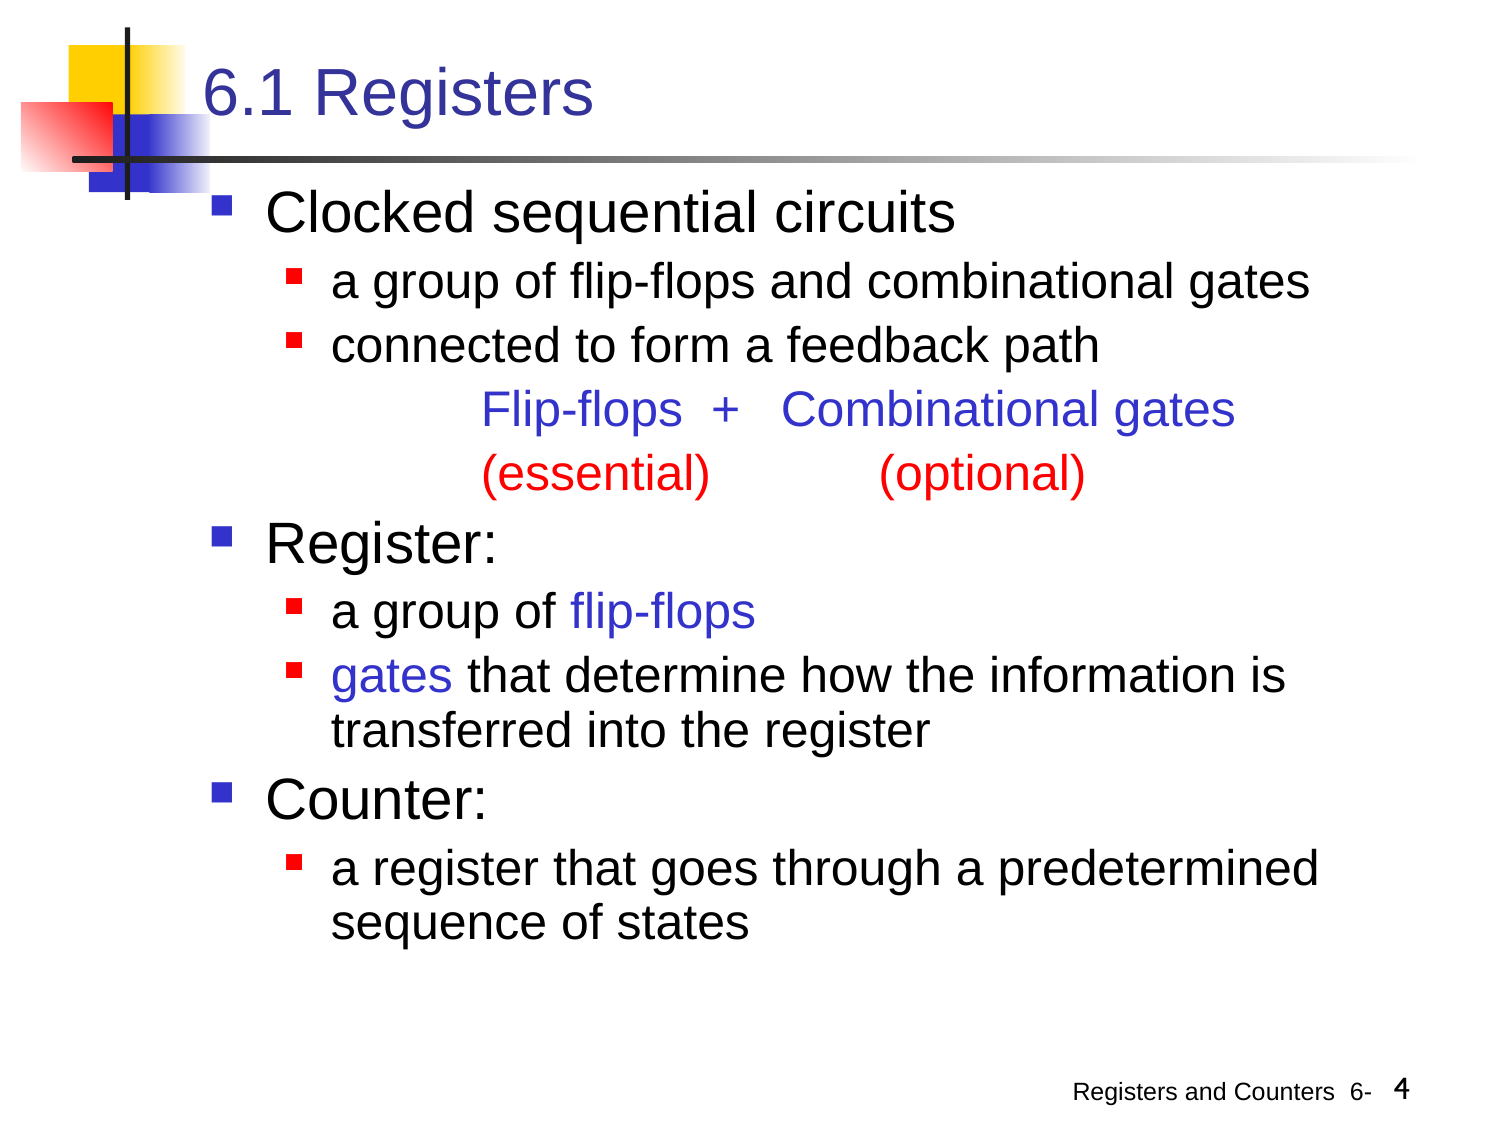

# 6.1 Registers
Clocked sequential circuits
a group of flip-flops and combinational gates
connected to form a feedback path
		Flip-flops  +	Combinational gates
		(essential)            (optional)
Register:
a group of flip-flops
gates that determine how the information is transferred into the register
Counter:
a register that goes through a predetermined sequence of states

4